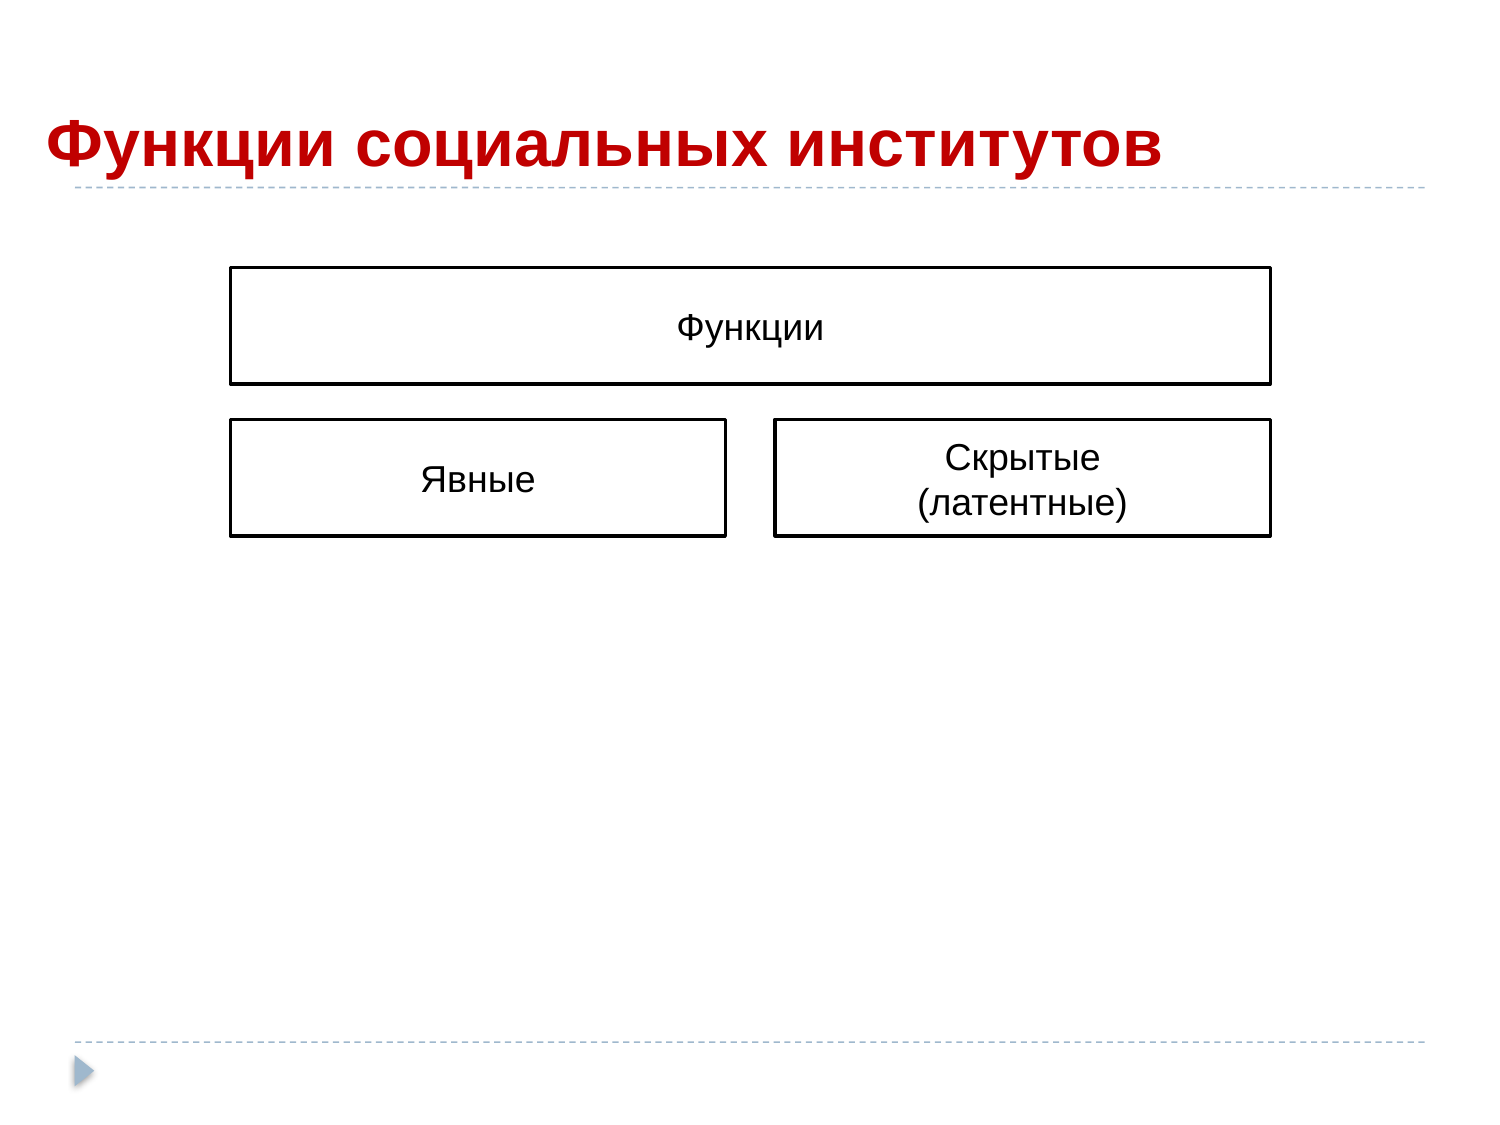

# Функции социальных институтов
Функции
Явные
Скрытые
(латентные)